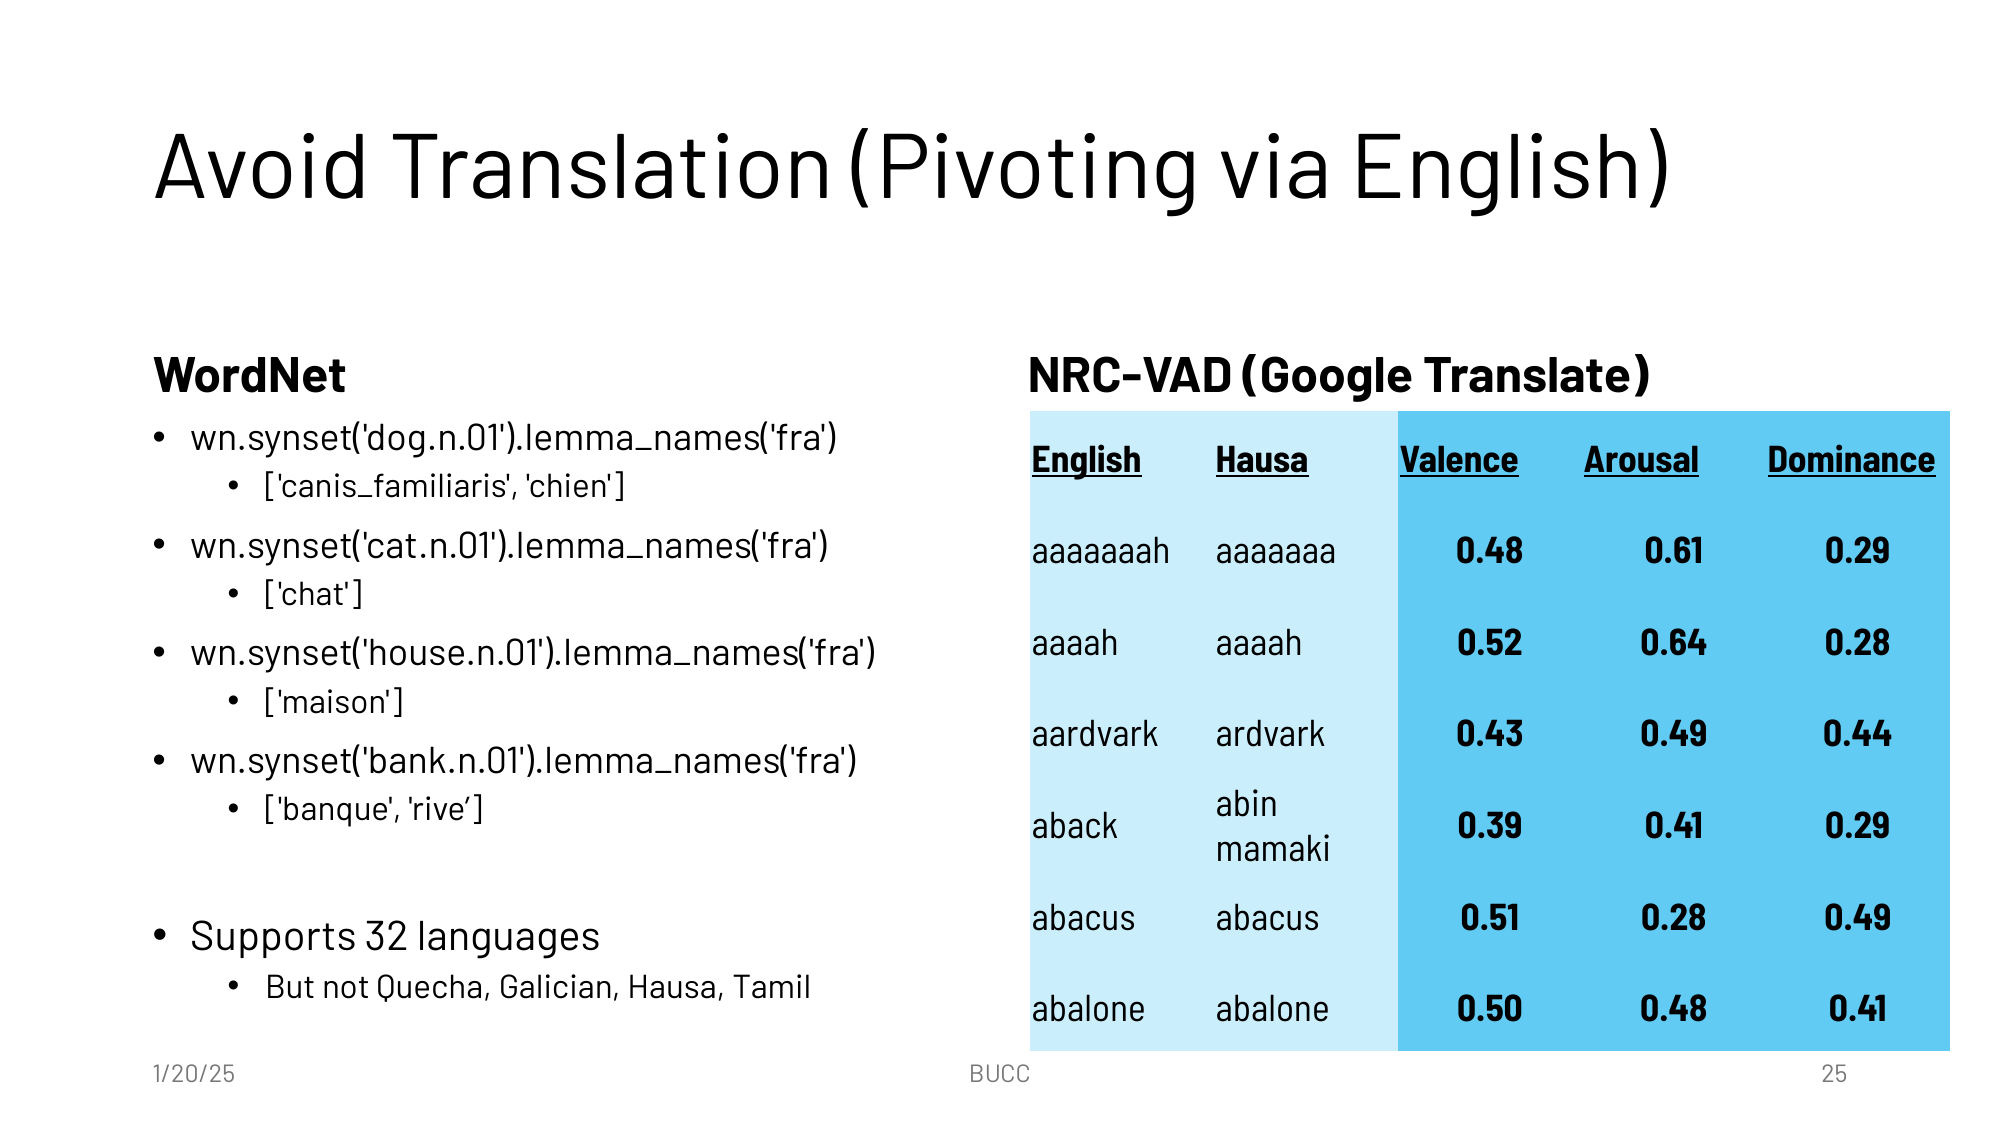

# Avoid Translation (Pivoting via English)
WordNet
NRC-VAD (Google Translate)
wn.synset('dog.n.01').lemma_names('fra')
['canis_familiaris', 'chien']
wn.synset('cat.n.01').lemma_names('fra')
['chat']
wn.synset('house.n.01').lemma_names('fra')
['maison']
wn.synset('bank.n.01').lemma_names('fra')
['banque', 'rive’]

Supports 32 languages
But not Quecha, Galician, Hausa, Tamil
| English | Hausa | Valence | Arousal | Dominance |
| --- | --- | --- | --- | --- |
| aaaaaaah | aaaaaaa | 0.48 | 0.61 | 0.29 |
| aaaah | aaaah | 0.52 | 0.64 | 0.28 |
| aardvark | ardvark | 0.43 | 0.49 | 0.44 |
| aback | abin mamaki | 0.39 | 0.41 | 0.29 |
| abacus | abacus | 0.51 | 0.28 | 0.49 |
| abalone | abalone | 0.50 | 0.48 | 0.41 |
1/20/25
BUCC
25